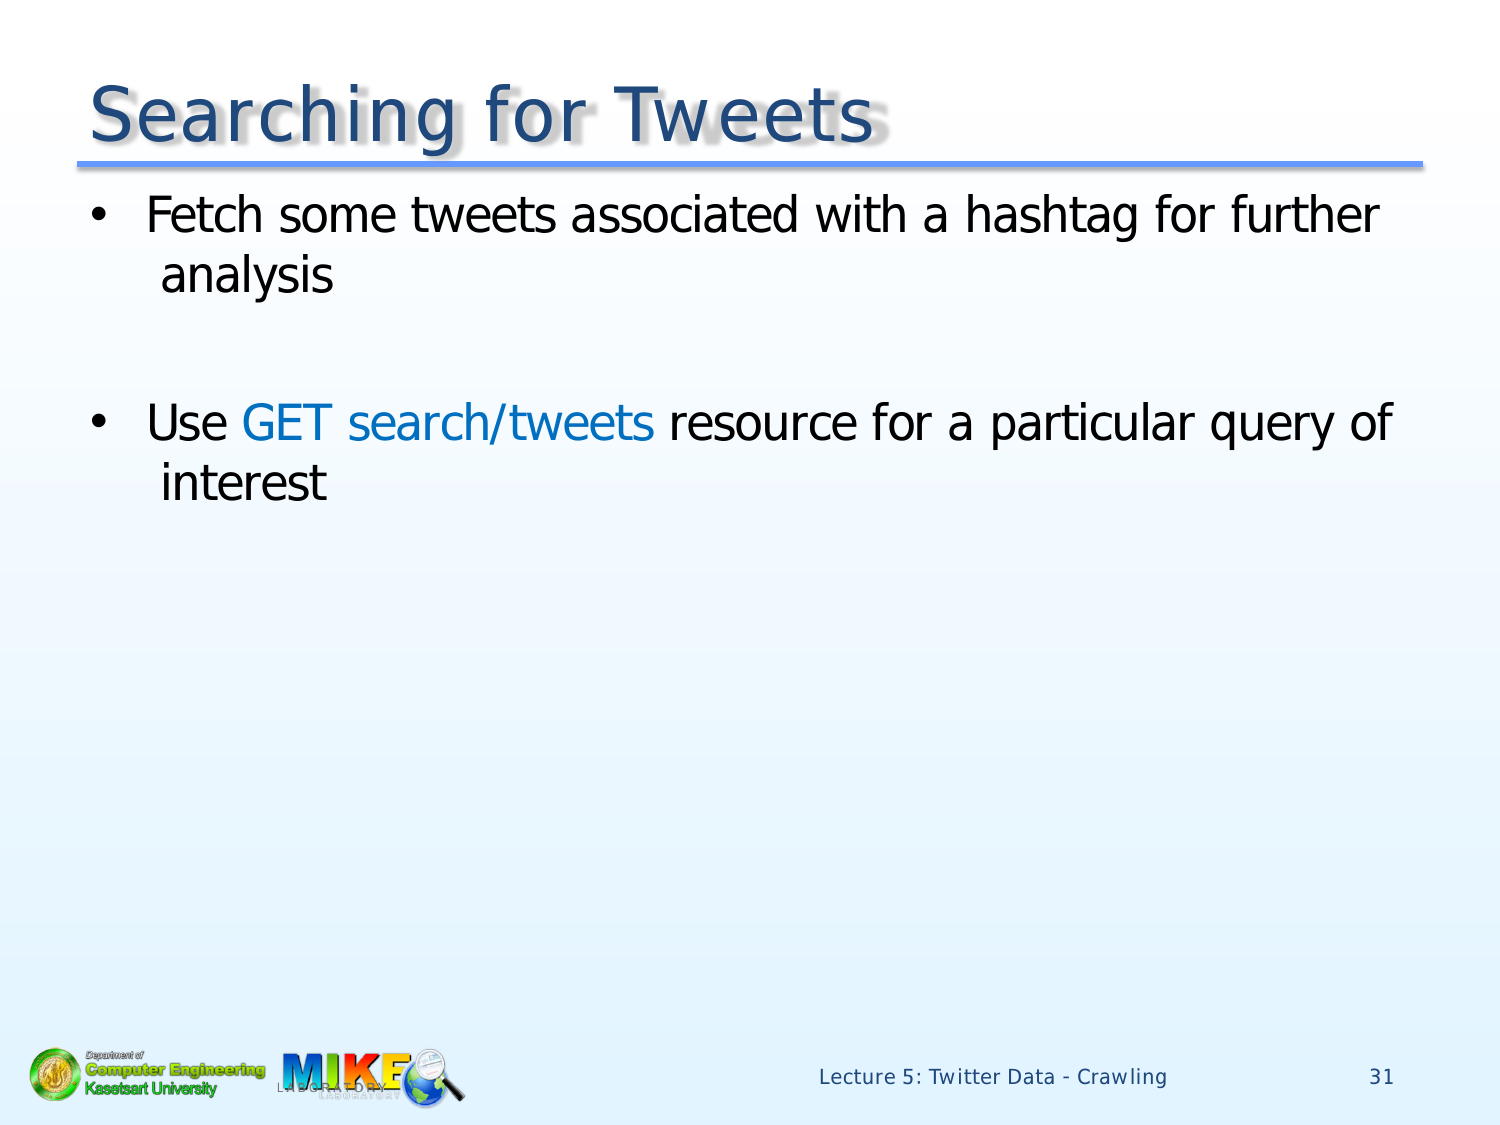

# Searching for Tweets
Fetch some tweets associated with a hashtag for further  analysis

Use GET search/tweets resource for a particular query of  interest
Lecture 5: Twitter Data - Crawling
31